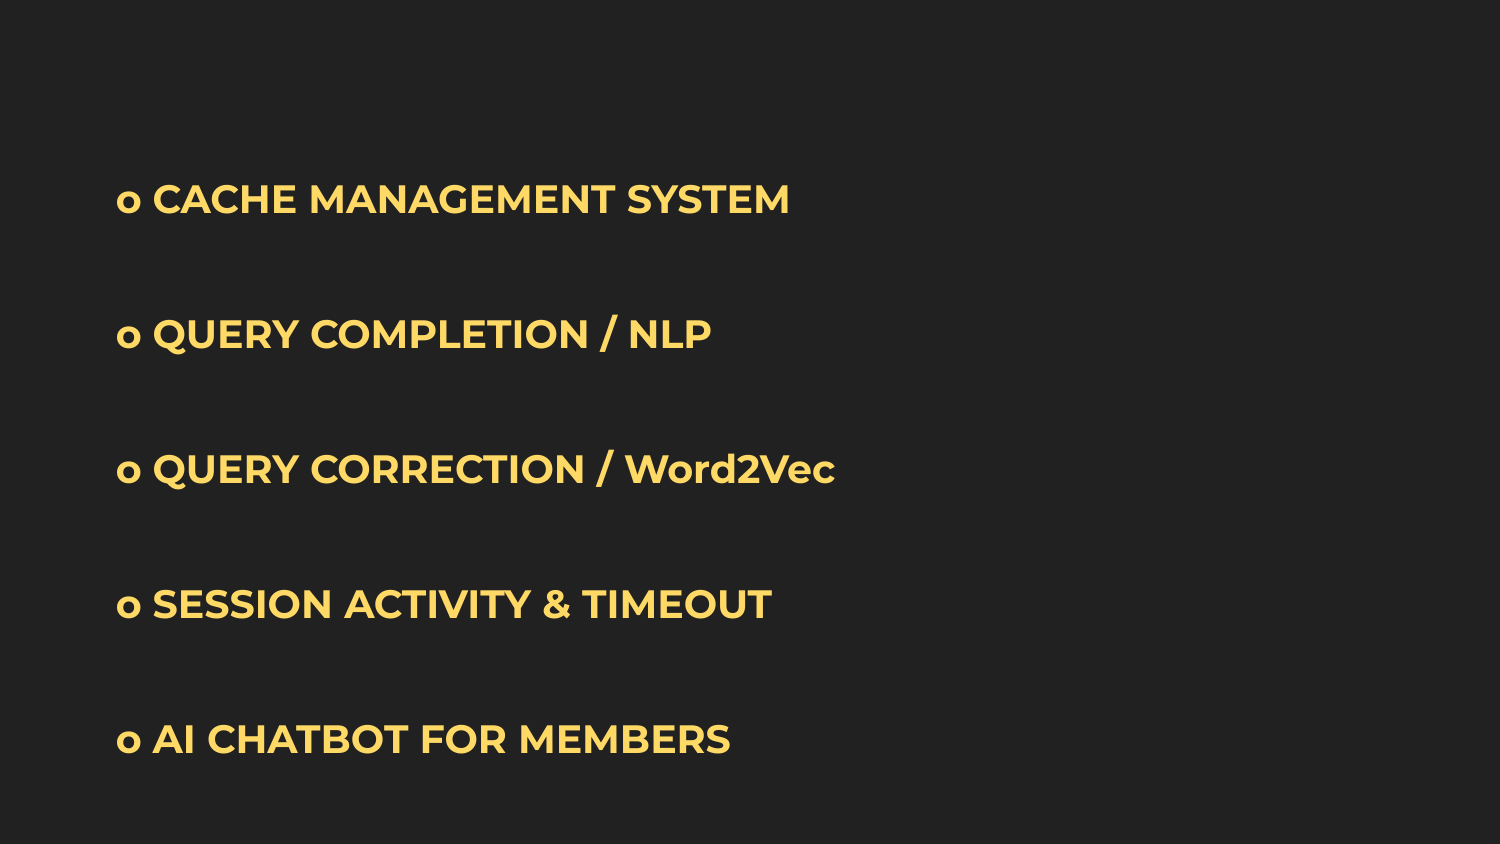

o CACHE MANAGEMENT SYSTEM
o QUERY COMPLETION / NLP
o QUERY CORRECTION / Word2Vec
o SESSION ACTIVITY & TIMEOUT
o AI CHATBOT FOR MEMBERS